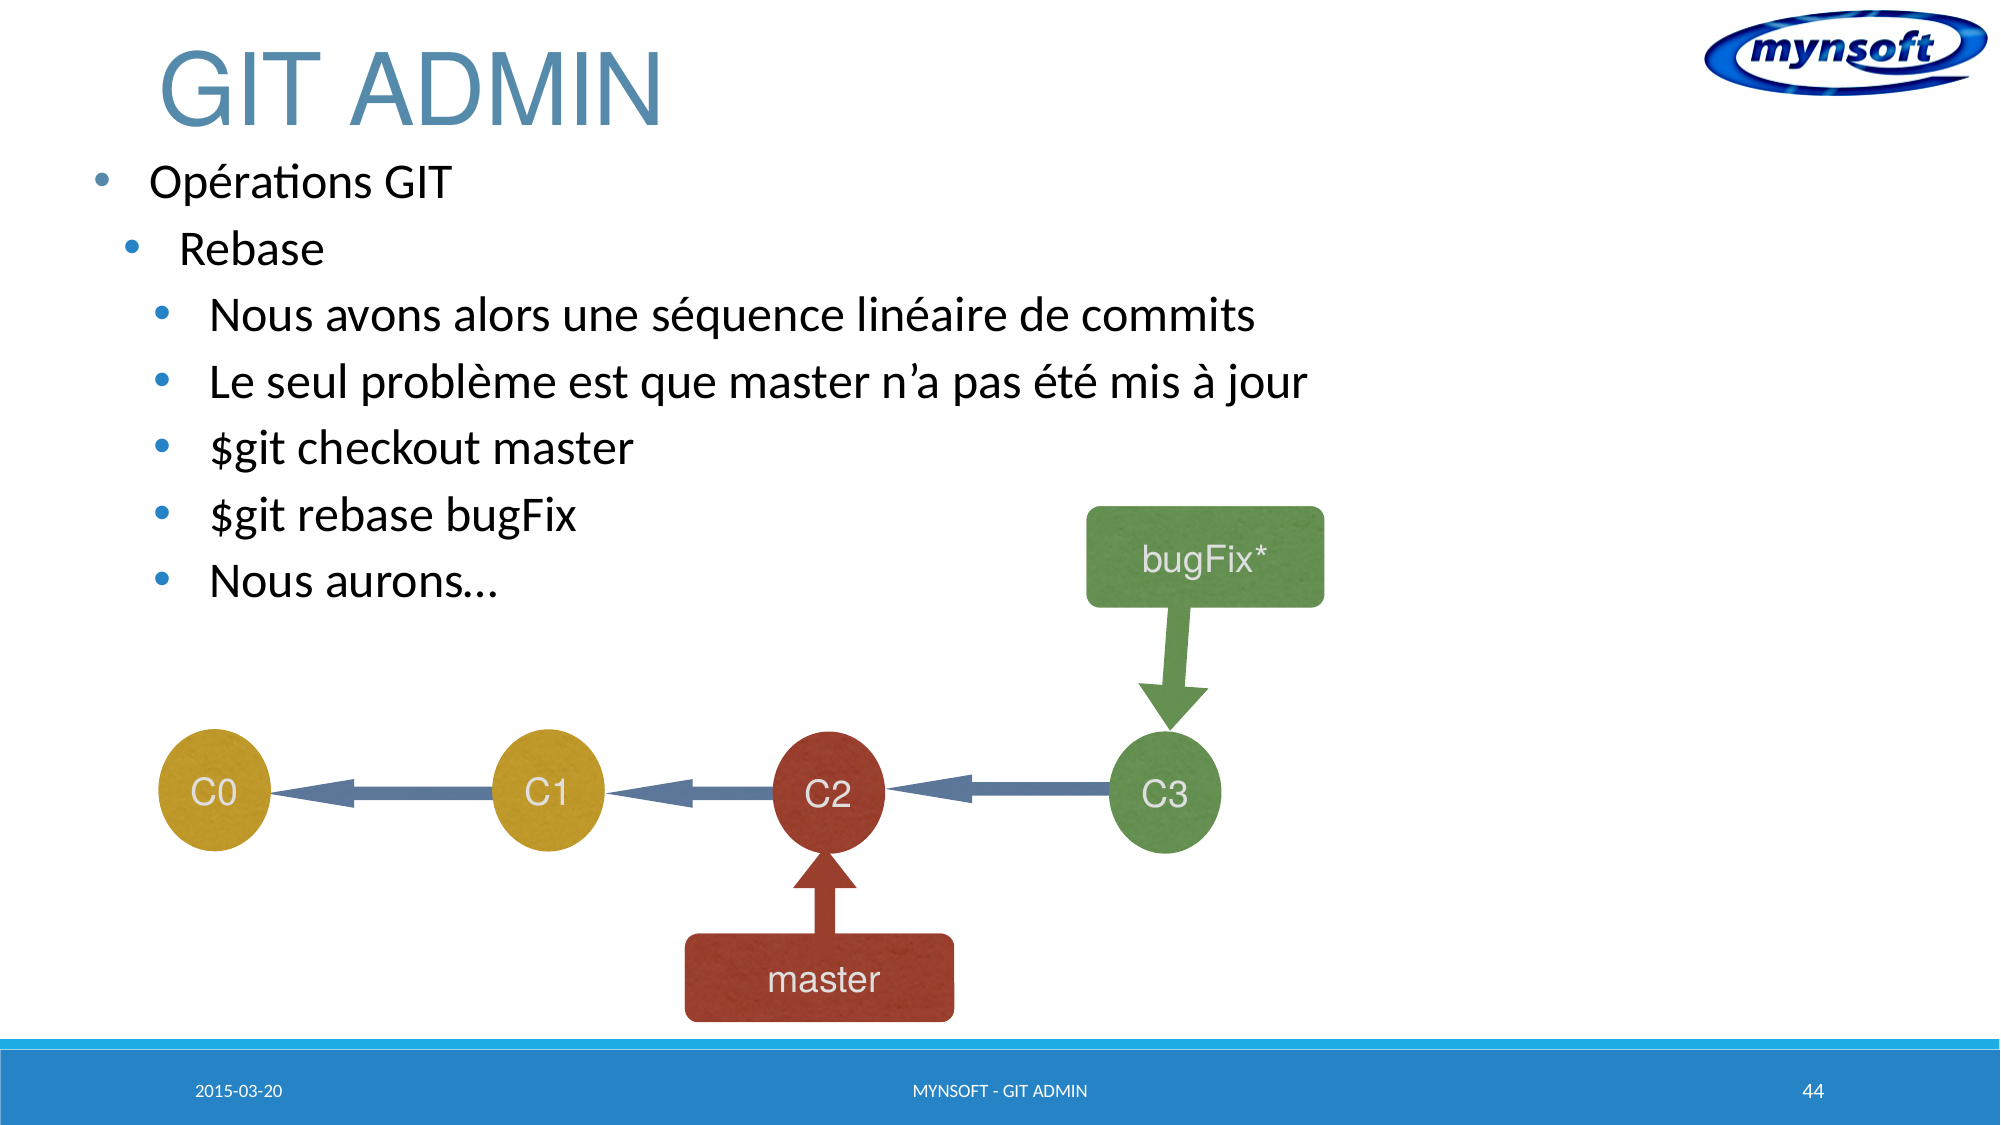

# GIT ADMIN
Opérations GIT
Rebase
Nous avons alors une séquence linéaire de commits
Le seul problème est que master n’a pas été mis à jour
$git checkout master
$git rebase bugFix
Nous aurons…

bugFix*

C0

C1

C3

C2

master
2015-03-20
MYNSOFT - GIT ADMIN
44